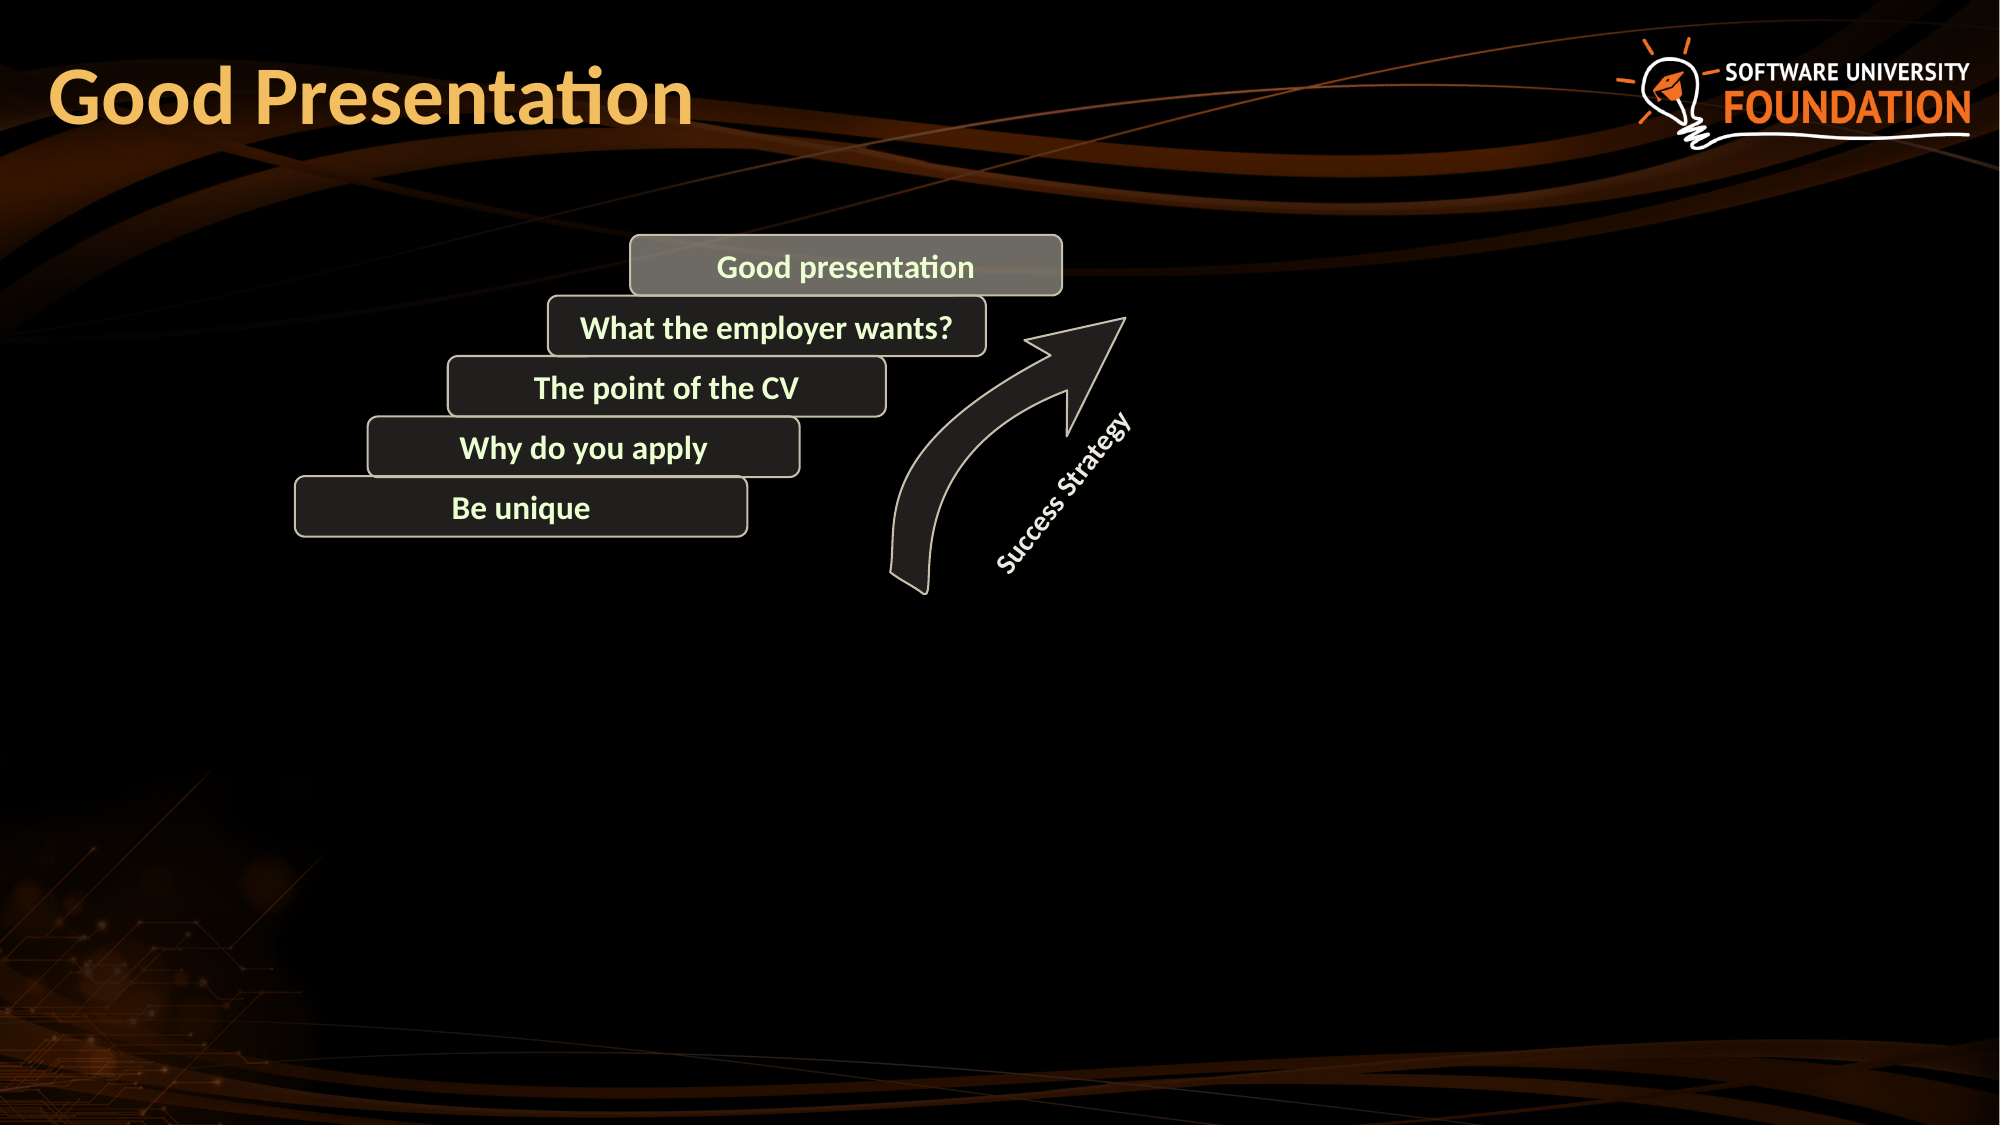

# Good Presentation
Good presentation
What the employer wants?
The point of the CV

Why do you apply
Success Strategy
Be unique